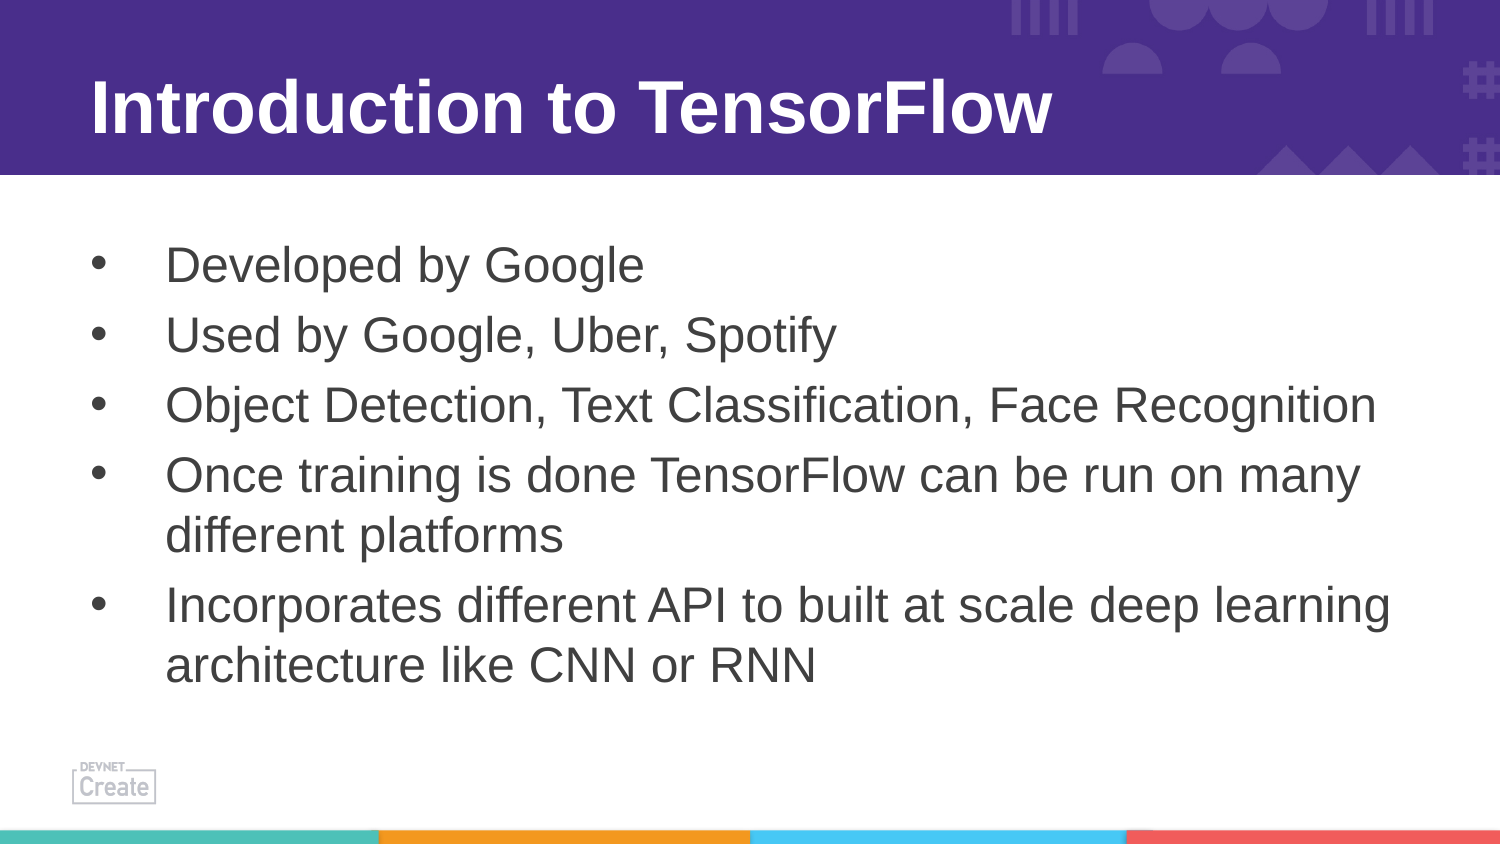

# Introduction to TensorFlow
Developed by Google
Used by Google, Uber, Spotify
Object Detection, Text Classification, Face Recognition
Once training is done TensorFlow can be run on many different platforms
Incorporates different API to built at scale deep learning architecture like CNN or RNN